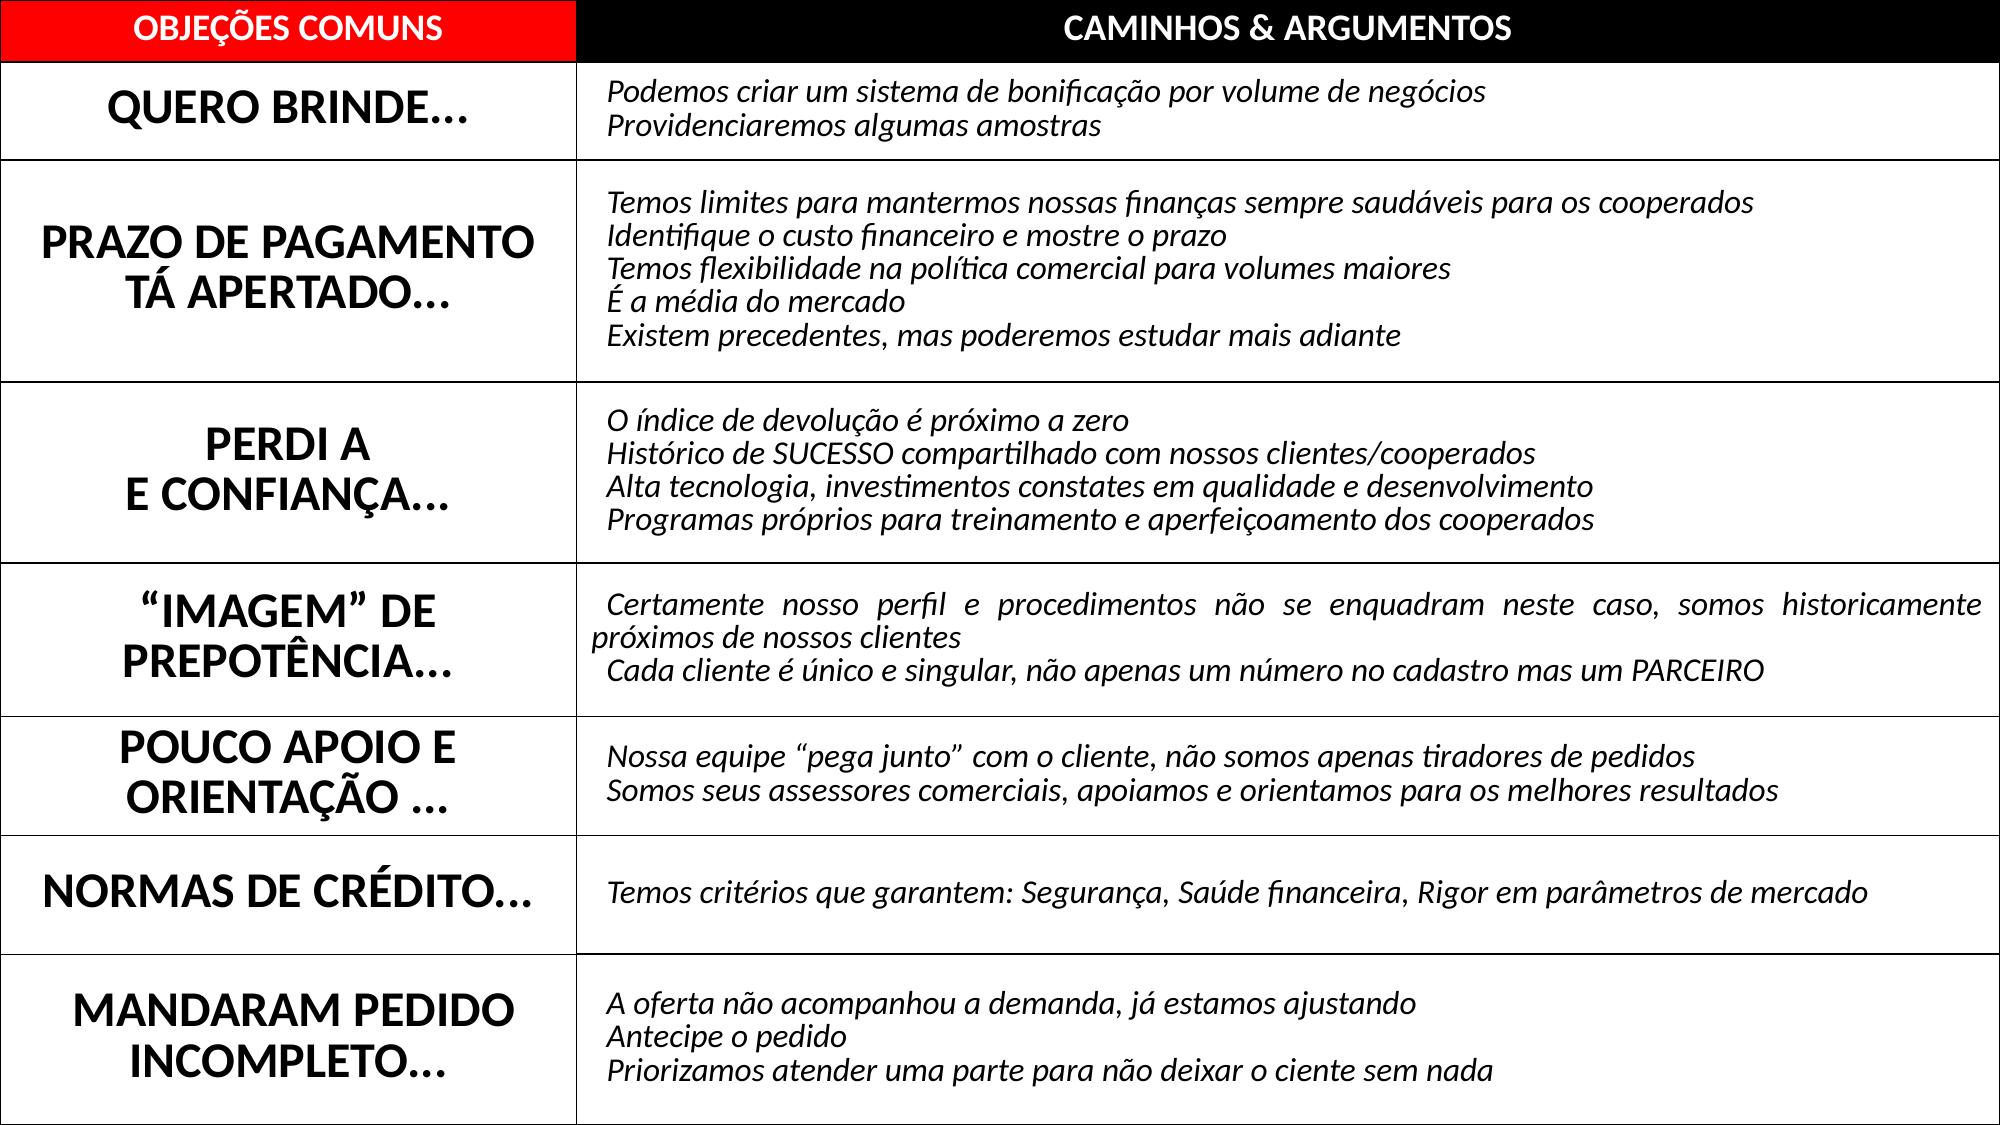

| OBJEÇÕES COMUNS | CAMINHOS & ARGUMENTOS |
| --- | --- |
| QUERO BRINDE... | Podemos criar um sistema de bonificação por volume de negócios Providenciaremos algumas amostras |
| PRAZO DE PAGAMENTO TÁ APERTADO... | Temos limites para mantermos nossas finanças sempre saudáveis para os cooperados Identifique o custo financeiro e mostre o prazo Temos flexibilidade na política comercial para volumes maiores É a média do mercado Existem precedentes, mas poderemos estudar mais adiante |
| PERDI A E CONFIANÇA... | O índice de devolução é próximo a zero Histórico de SUCESSO compartilhado com nossos clientes/cooperados Alta tecnologia, investimentos constates em qualidade e desenvolvimento Programas próprios para treinamento e aperfeiçoamento dos cooperados |
| “IMAGEM” DE PREPOTÊNCIA... | Certamente nosso perfil e procedimentos não se enquadram neste caso, somos historicamente próximos de nossos clientes Cada cliente é único e singular, não apenas um número no cadastro mas um PARCEIRO |
| POUCO APOIO E ORIENTAÇÃO ... | Nossa equipe “pega junto” com o cliente, não somos apenas tiradores de pedidos Somos seus assessores comerciais, apoiamos e orientamos para os melhores resultados |
| NORMAS DE CRÉDITO... | Temos critérios que garantem: Segurança, Saúde financeira, Rigor em parâmetros de mercado |
| MANDARAM PEDIDO INCOMPLETO... | A oferta não acompanhou a demanda, já estamos ajustando Antecipe o pedido Priorizamos atender uma parte para não deixar o ciente sem nada |